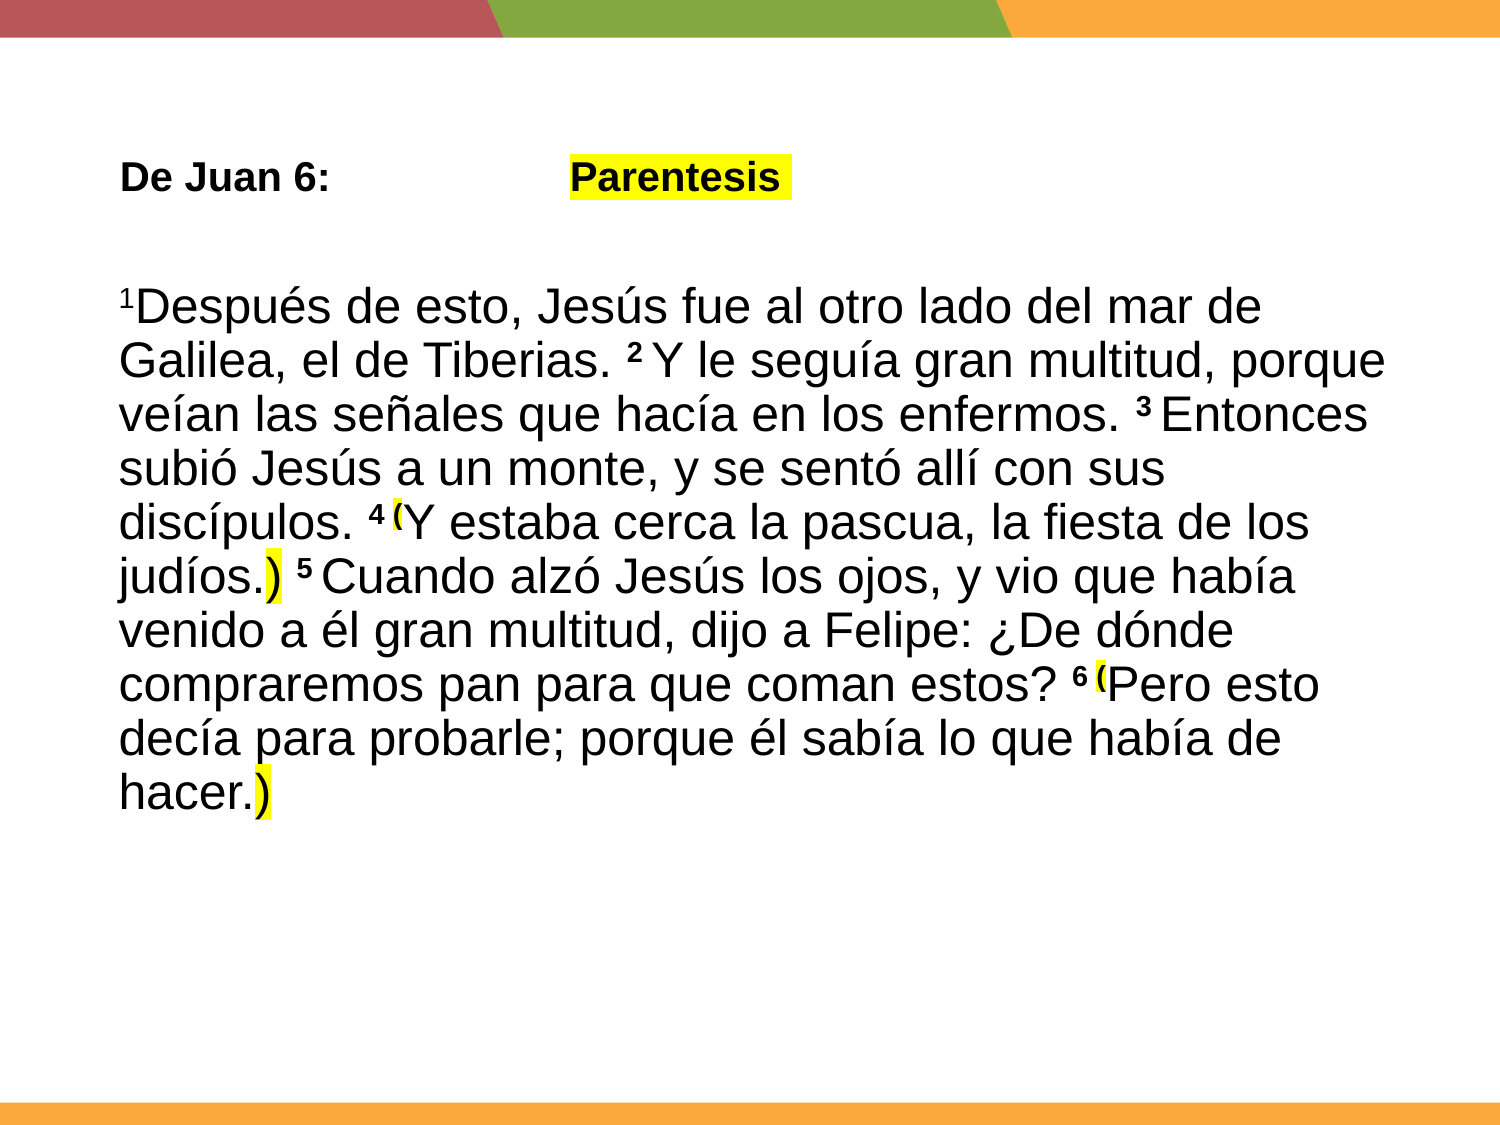

De Juan 6:		Parentesis

1Después de esto, Jesús fue al otro lado del mar de Galilea, el de Tiberias. 2 Y le seguía gran multitud, porque veían las señales que hacía en los enfermos. 3 Entonces subió Jesús a un monte, y se sentó allí con sus discípulos. 4 (Y estaba cerca la pascua, la fiesta de los judíos.) 5 Cuando alzó Jesús los ojos, y vio que había venido a él gran multitud, dijo a Felipe: ¿De dónde compraremos pan para que coman estos? 6 (Pero esto decía para probarle; porque él sabía lo que había de hacer.)